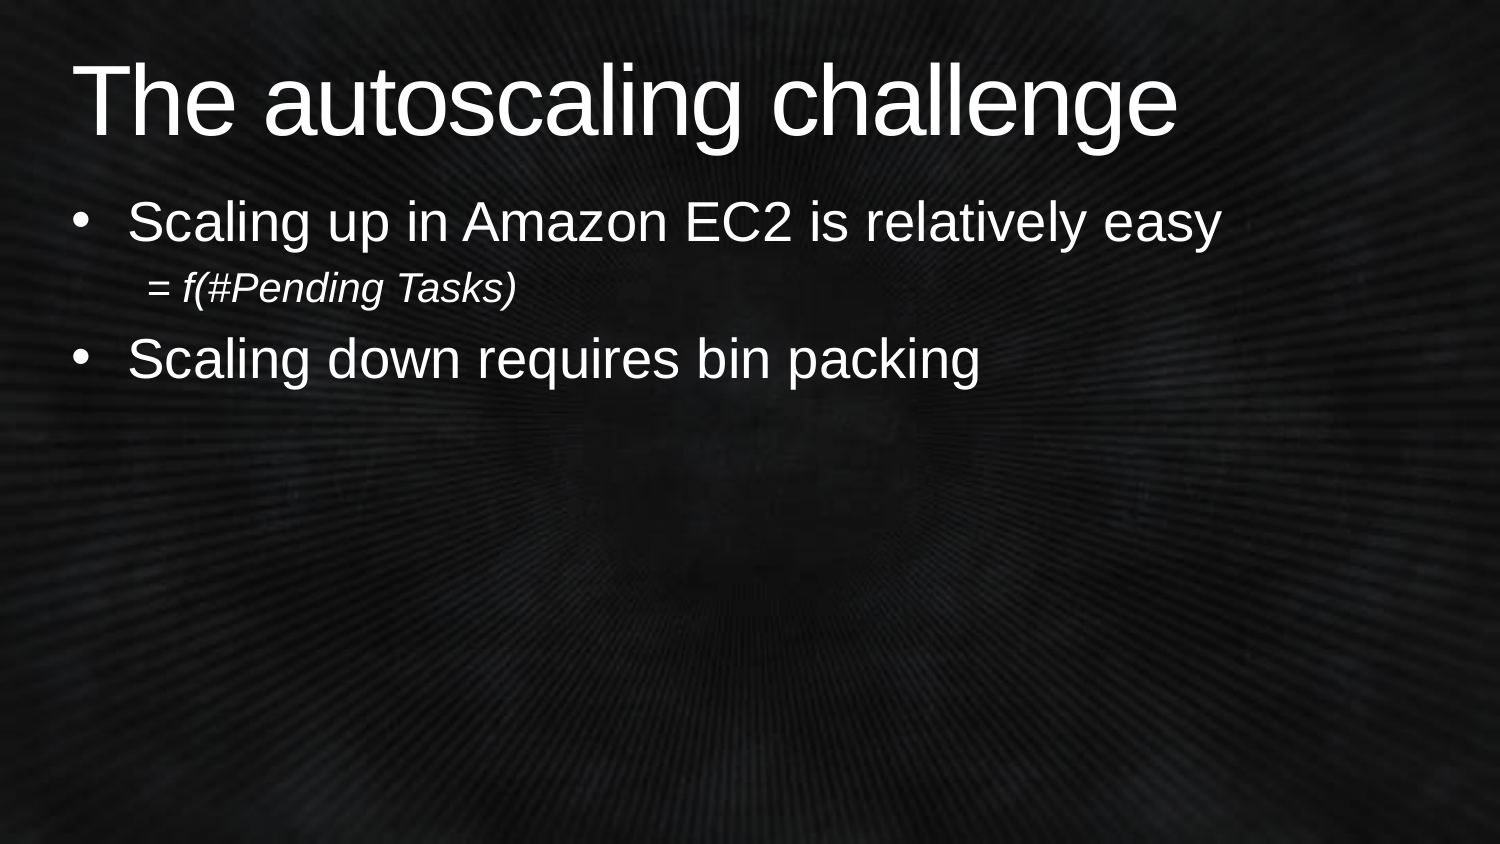

# The autoscaling challenge
Scaling up in Amazon EC2 is relatively easy
= f(#Pending Tasks)
Scaling down requires bin packing